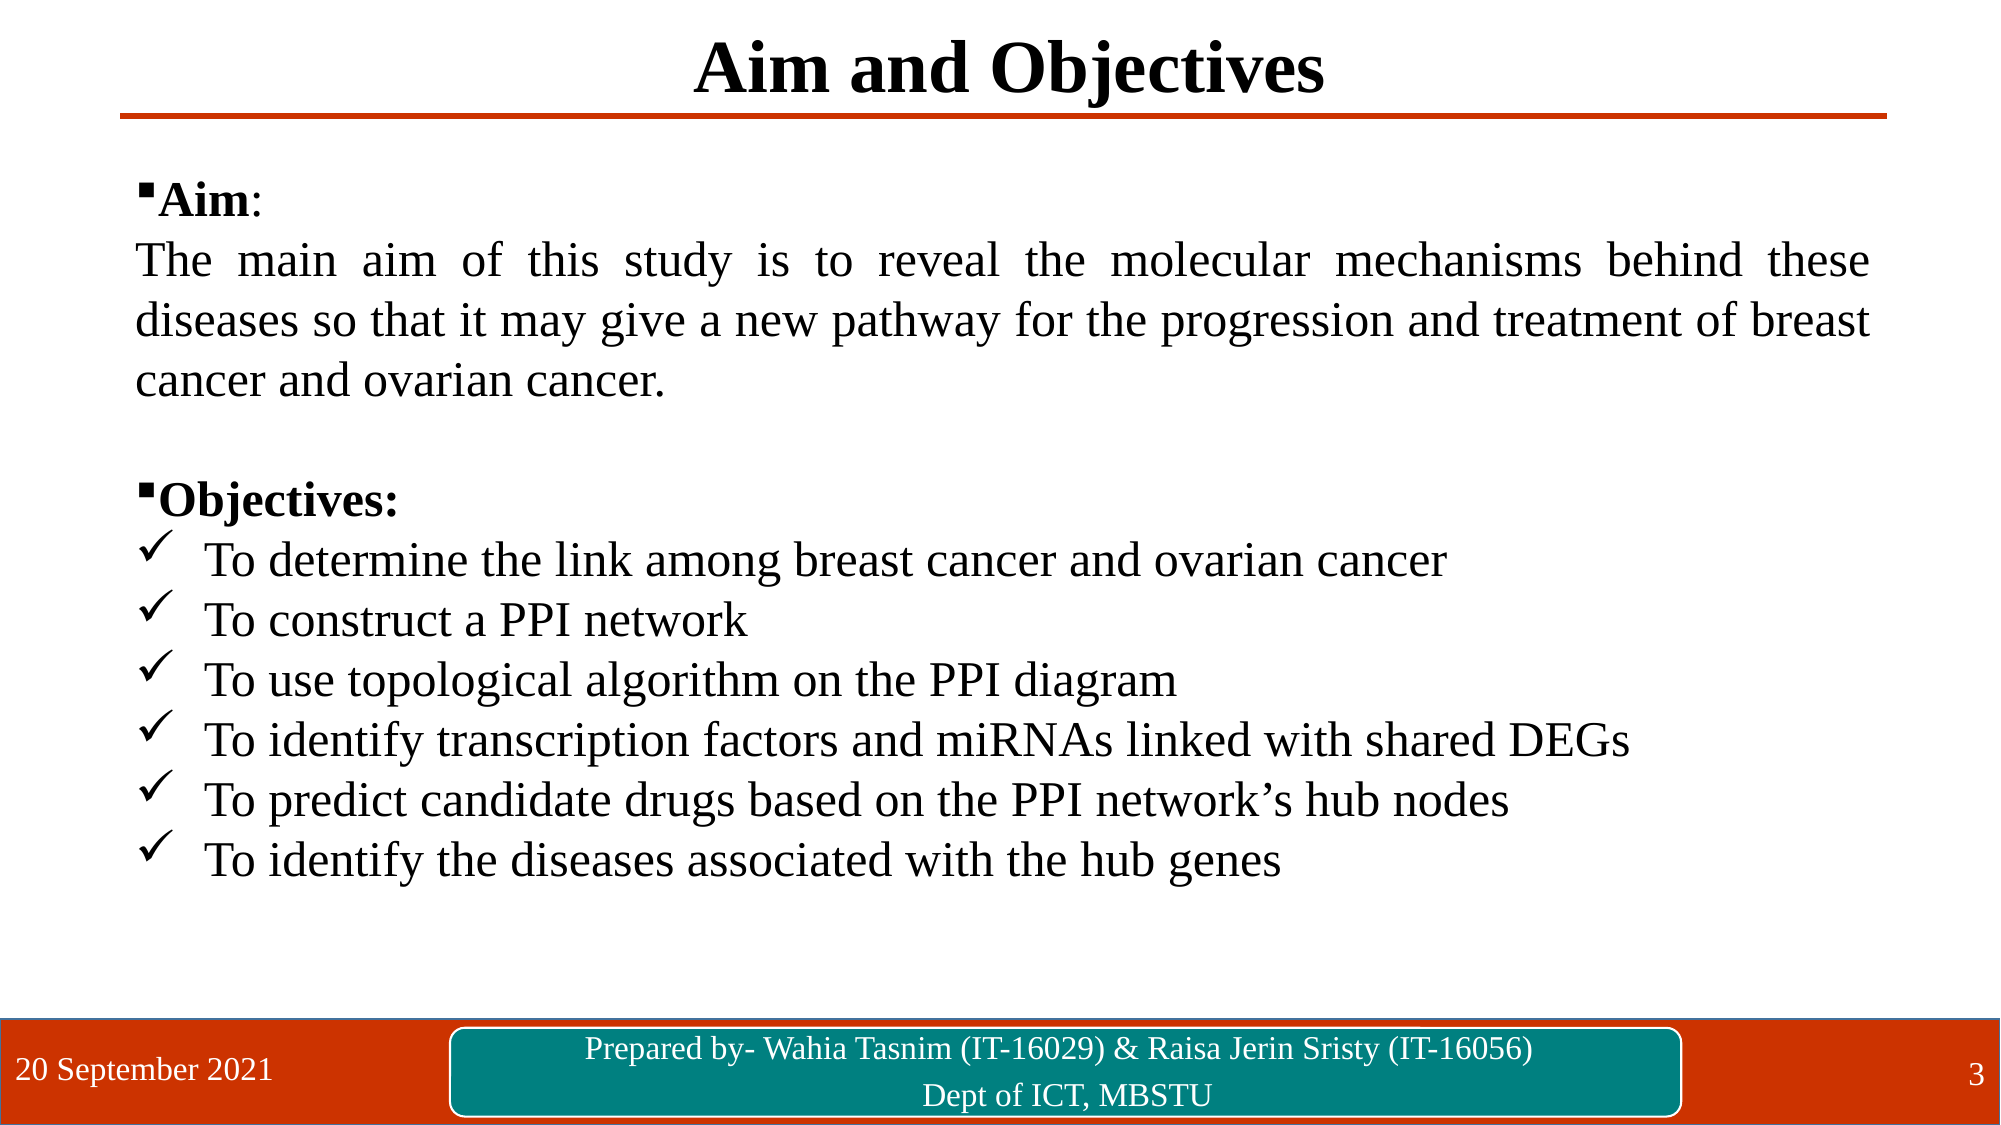

Aim and Objectives
Aim:
The main aim of this study is to reveal the molecular mechanisms behind these diseases so that it may give a new pathway for the progression and treatment of breast cancer and ovarian cancer.

Objectives:
 To determine the link among breast cancer and ovarian cancer
 To construct a PPI network
 To use topological algorithm on the PPI diagram
 To identify transcription factors and miRNAs linked with shared DEGs
 To predict candidate drugs based on the PPI network’s hub nodes
 To identify the diseases associated with the hub genes

Prepared by- Wahia Tasnim (IT-16029) & Raisa Jerin Sristy (IT-16056)
Dept of ICT, MBSTU
20 September 2021
3